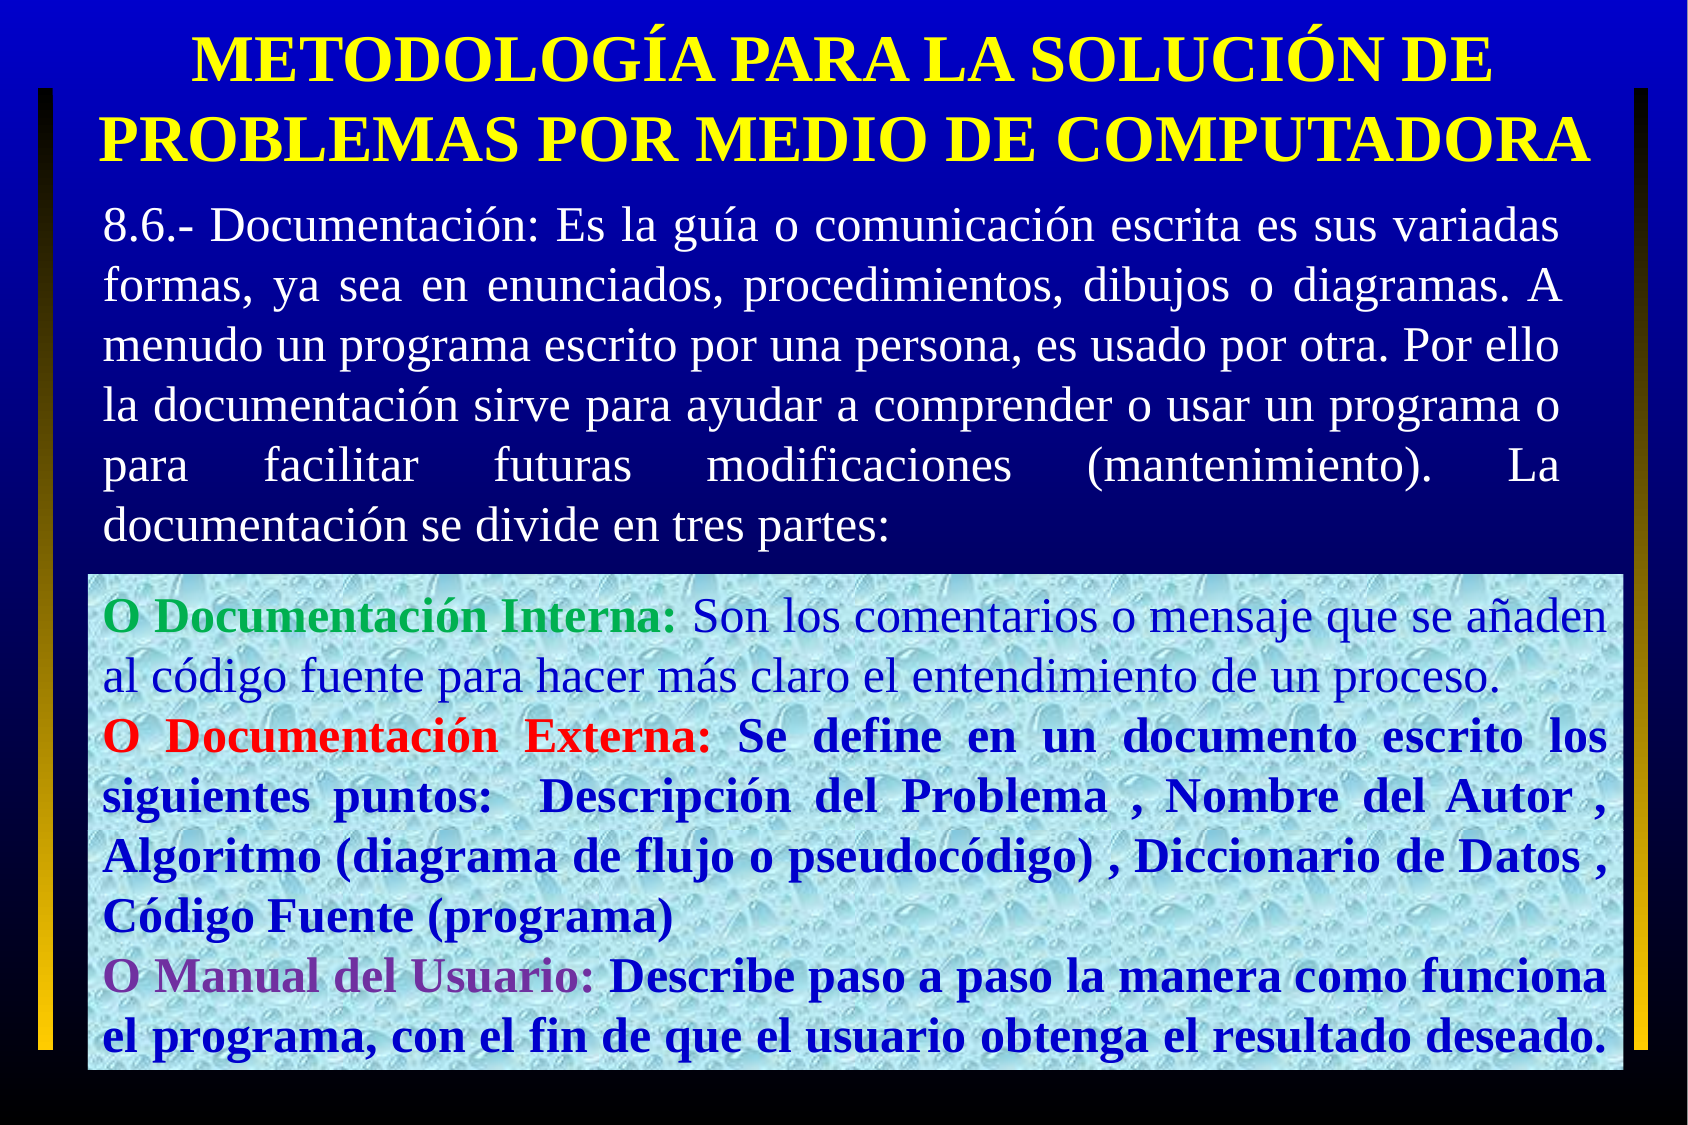

METODOLOGÍA PARA LA SOLUCIÓN DE PROBLEMAS POR MEDIO DE COMPUTADORA
8.6.- Documentación: Es la guía o comunicación escrita es sus variadas formas, ya sea en enunciados, procedimientos, dibujos o diagramas. A menudo un programa escrito por una persona, es usado por otra. Por ello la documentación sirve para ayudar a comprender o usar un programa o para facilitar futuras modificaciones (mantenimiento). La documentación se divide en tres partes:
O Documentación Interna: Son los comentarios o mensaje que se añaden al código fuente para hacer más claro el entendimiento de un proceso.
O Documentación Externa: Se define en un documento escrito los siguientes puntos:  Descripción del Problema , Nombre del Autor , Algoritmo (diagrama de flujo o pseudocódigo) , Diccionario de Datos , Código Fuente (programa)
O Manual del Usuario: Describe paso a paso la manera como funciona el programa, con el fin de que el usuario obtenga el resultado deseado.